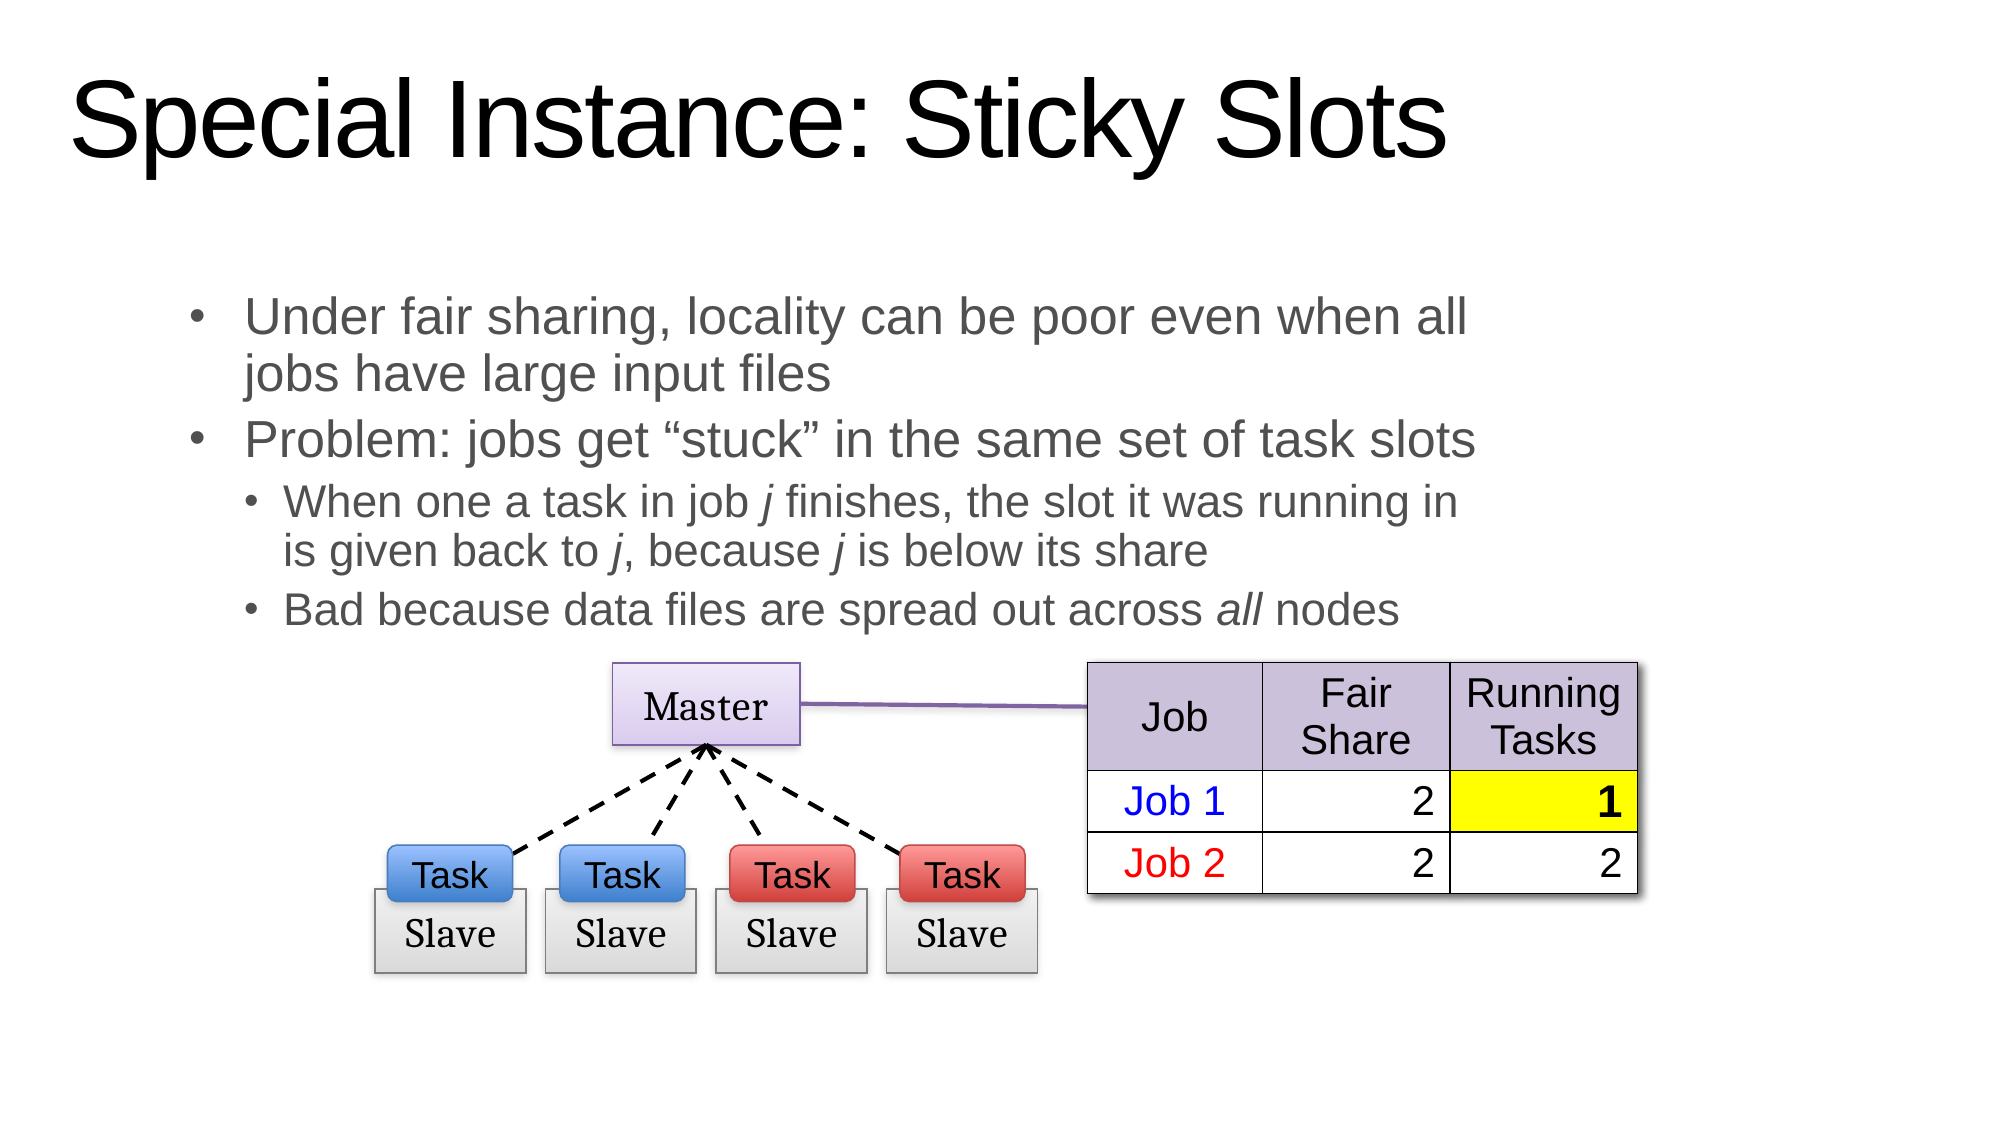

# Special Instance: Sticky Slots
Under fair sharing, locality can be poor even when all jobs have large input files
Problem: jobs get “stuck” in the same set of task slots
When one a task in job j finishes, the slot it was running in is given back to j, because j is below its share
Bad because data files are spread out across all nodes
| Job | Fair Share | Running Tasks |
| --- | --- | --- |
| Job 1 | 2 | 2 |
| Job 2 | 2 | 2 |
| Job | Fair Share | Running Tasks |
| --- | --- | --- |
| Job 1 | 2 | 1 |
| Job 2 | 2 | 2 |
Master
Task
Task
Task
Task
Slave
Slave
Slave
Slave